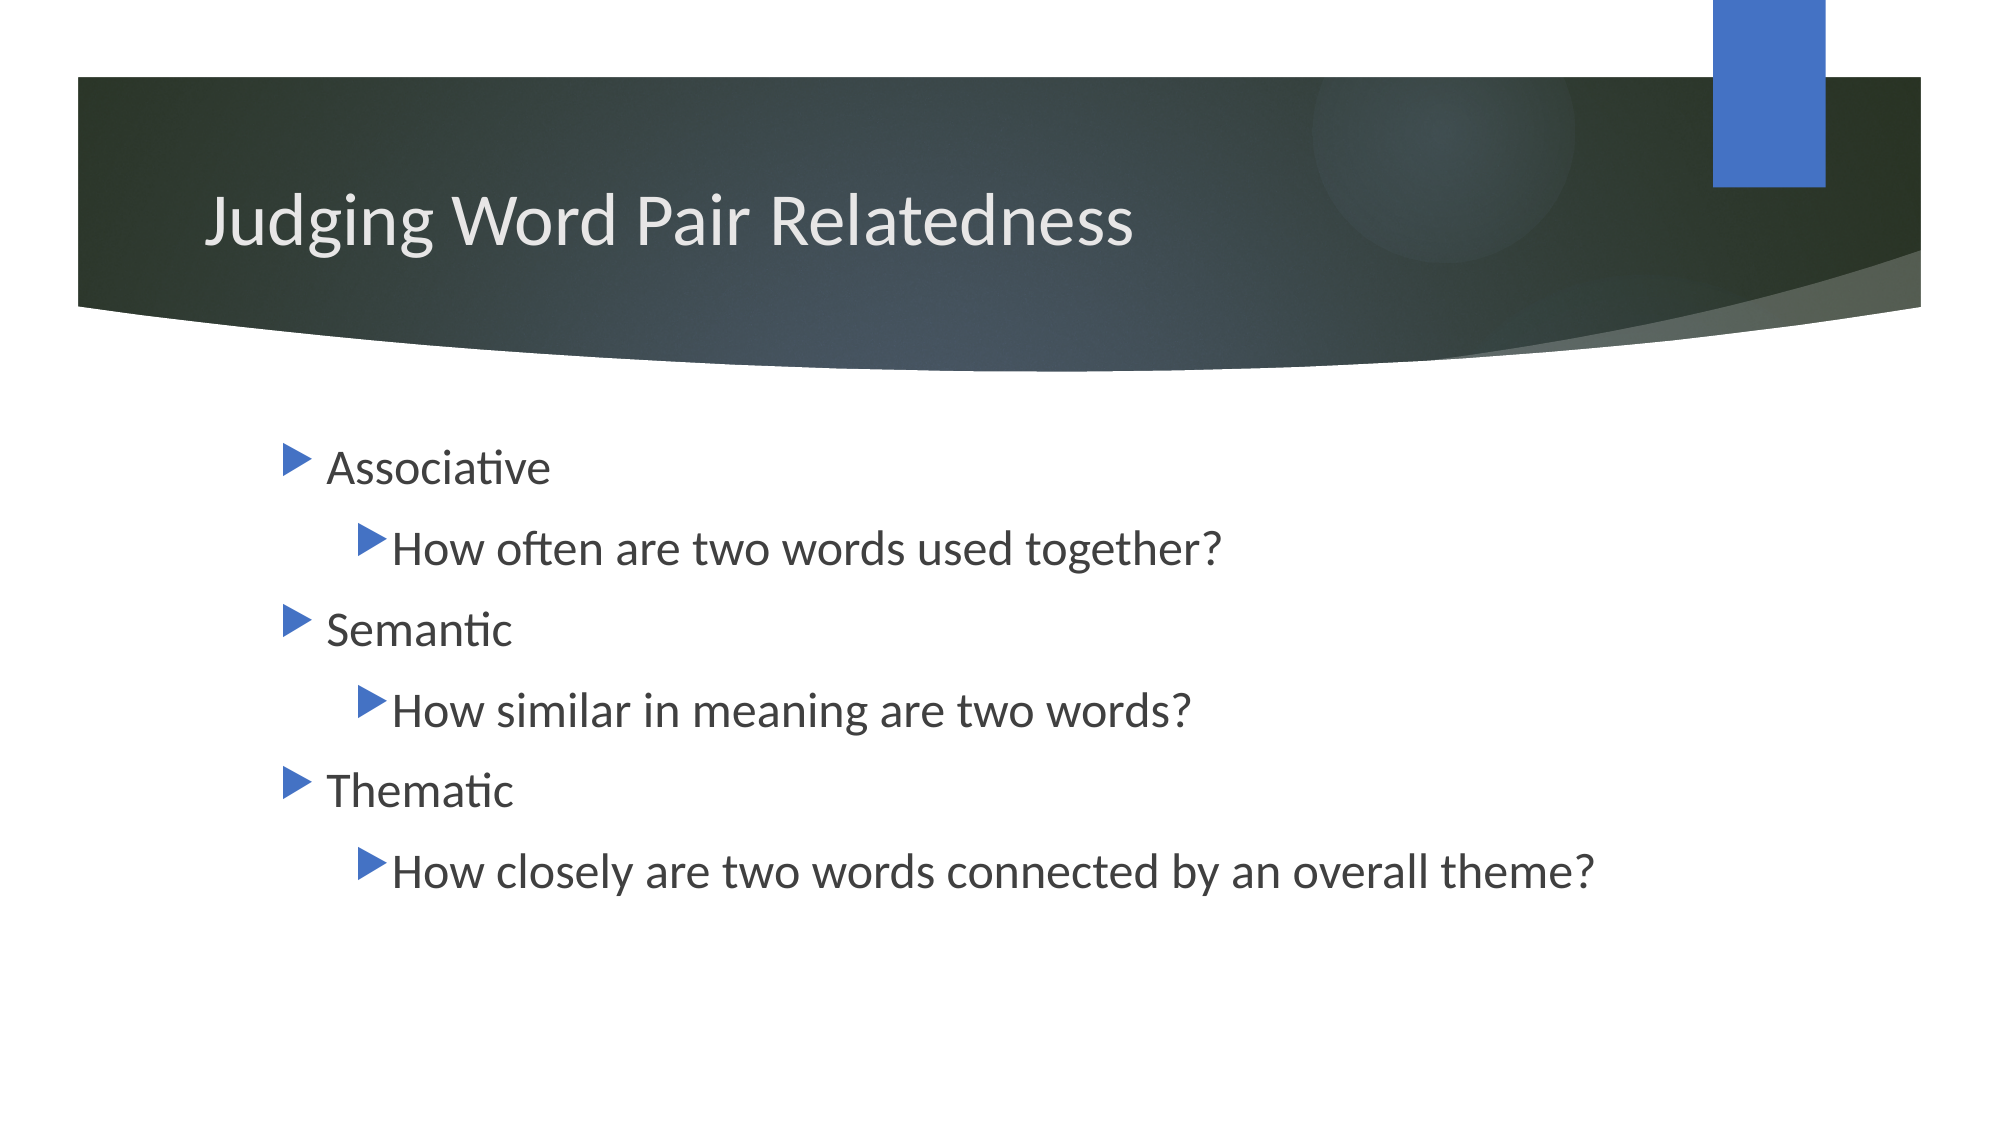

# Judging Word Pair Relatedness
Associative
How often are two words used together?
Semantic
How similar in meaning are two words?
Thematic
How closely are two words connected by an overall theme?